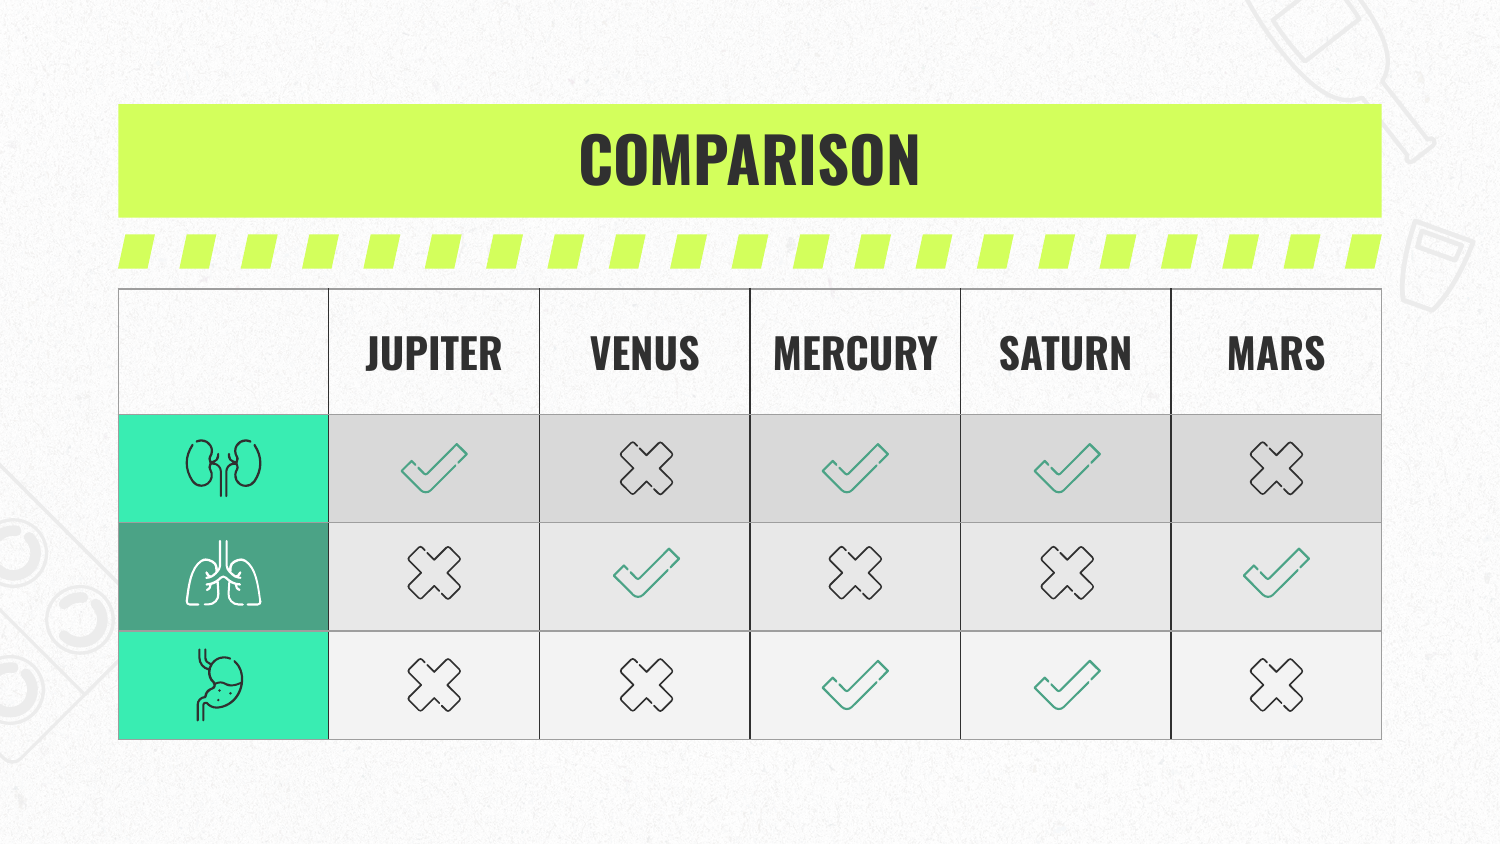

# COMPARISON

|  | JUPITER | VENUS | MERCURY | SATURN | MARS |
| --- | --- | --- | --- | --- | --- |
|  |  |  |  |  |  |
|  |  |  |  |  |  |
|  |  |  |  |  |  |